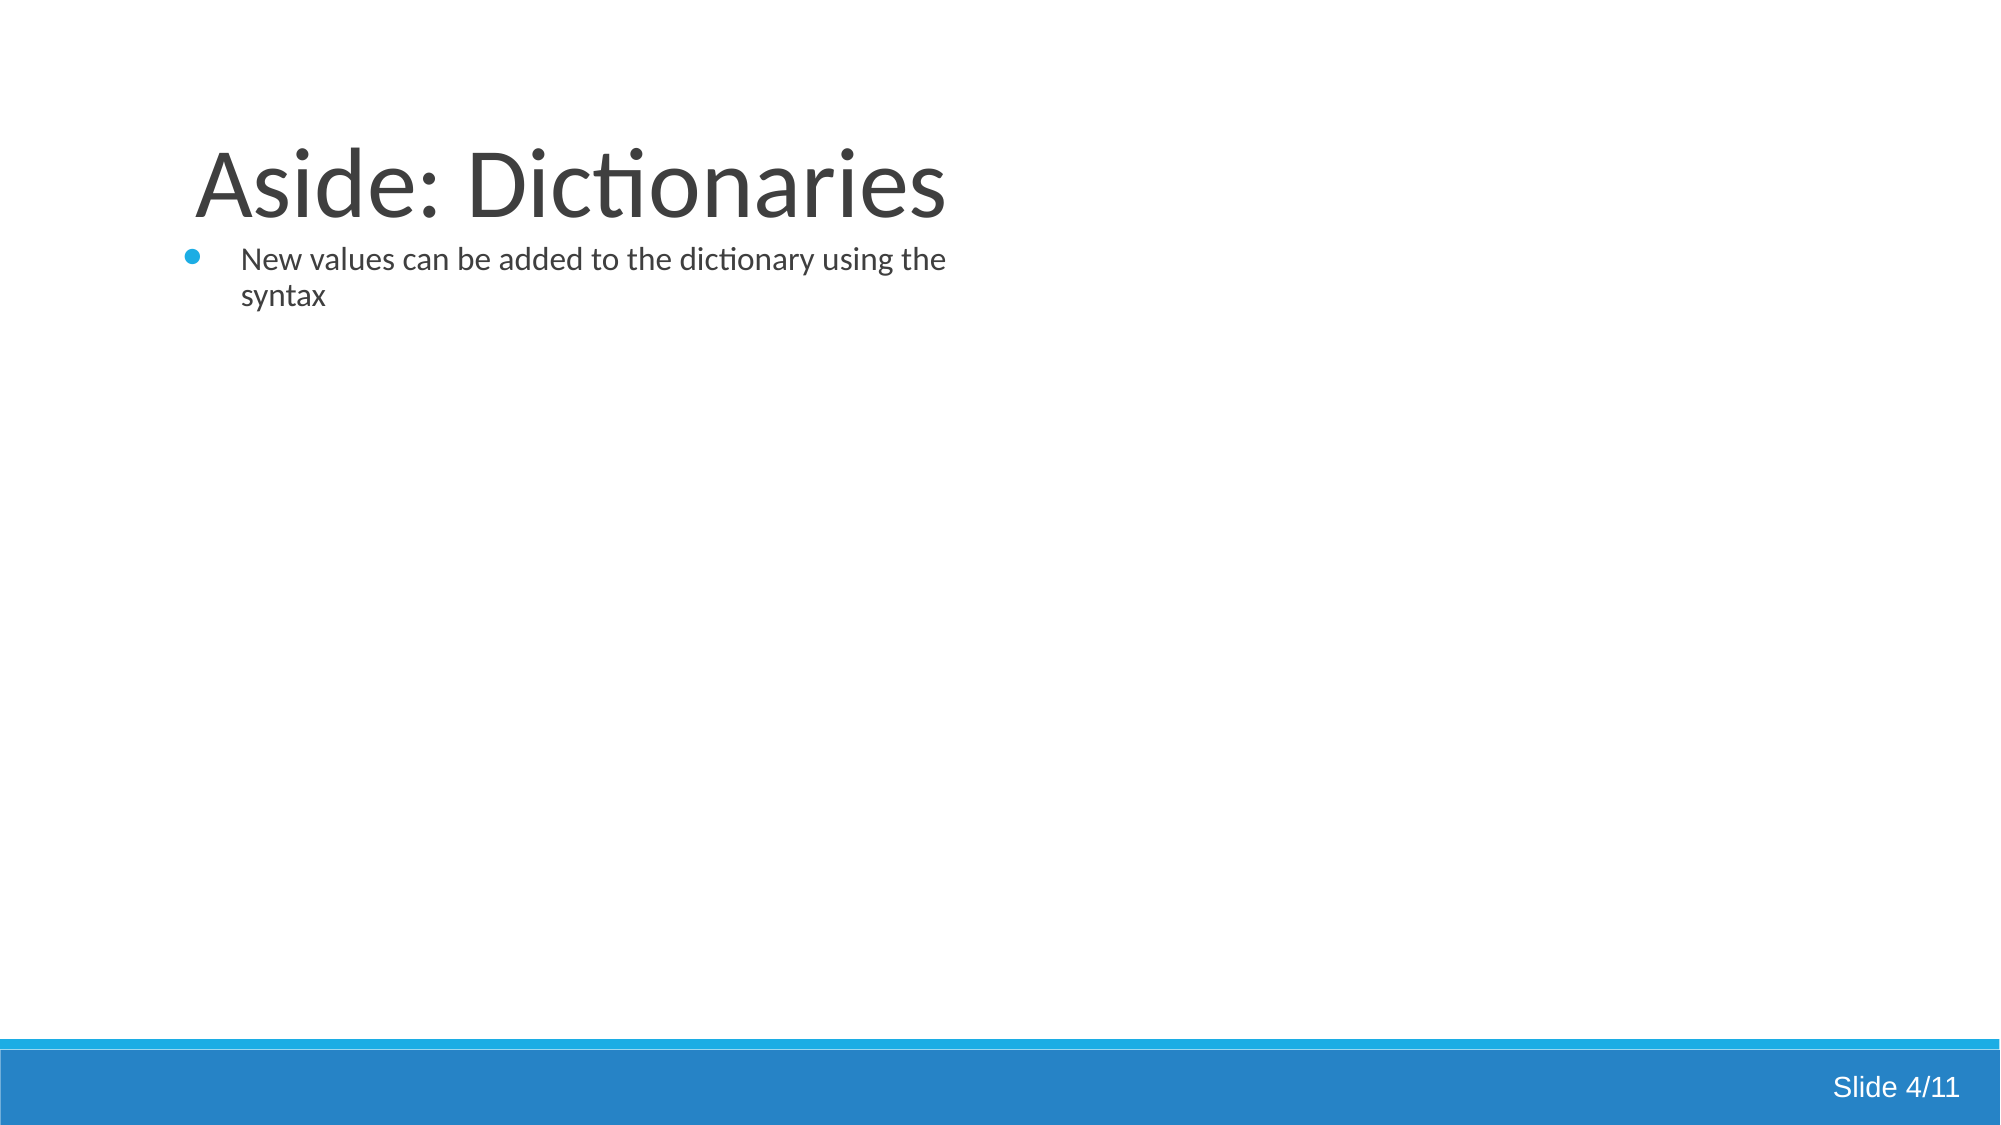

# Aside: Dictionaries

New values can be added to the dictionary using the syntax

Slide 4/11